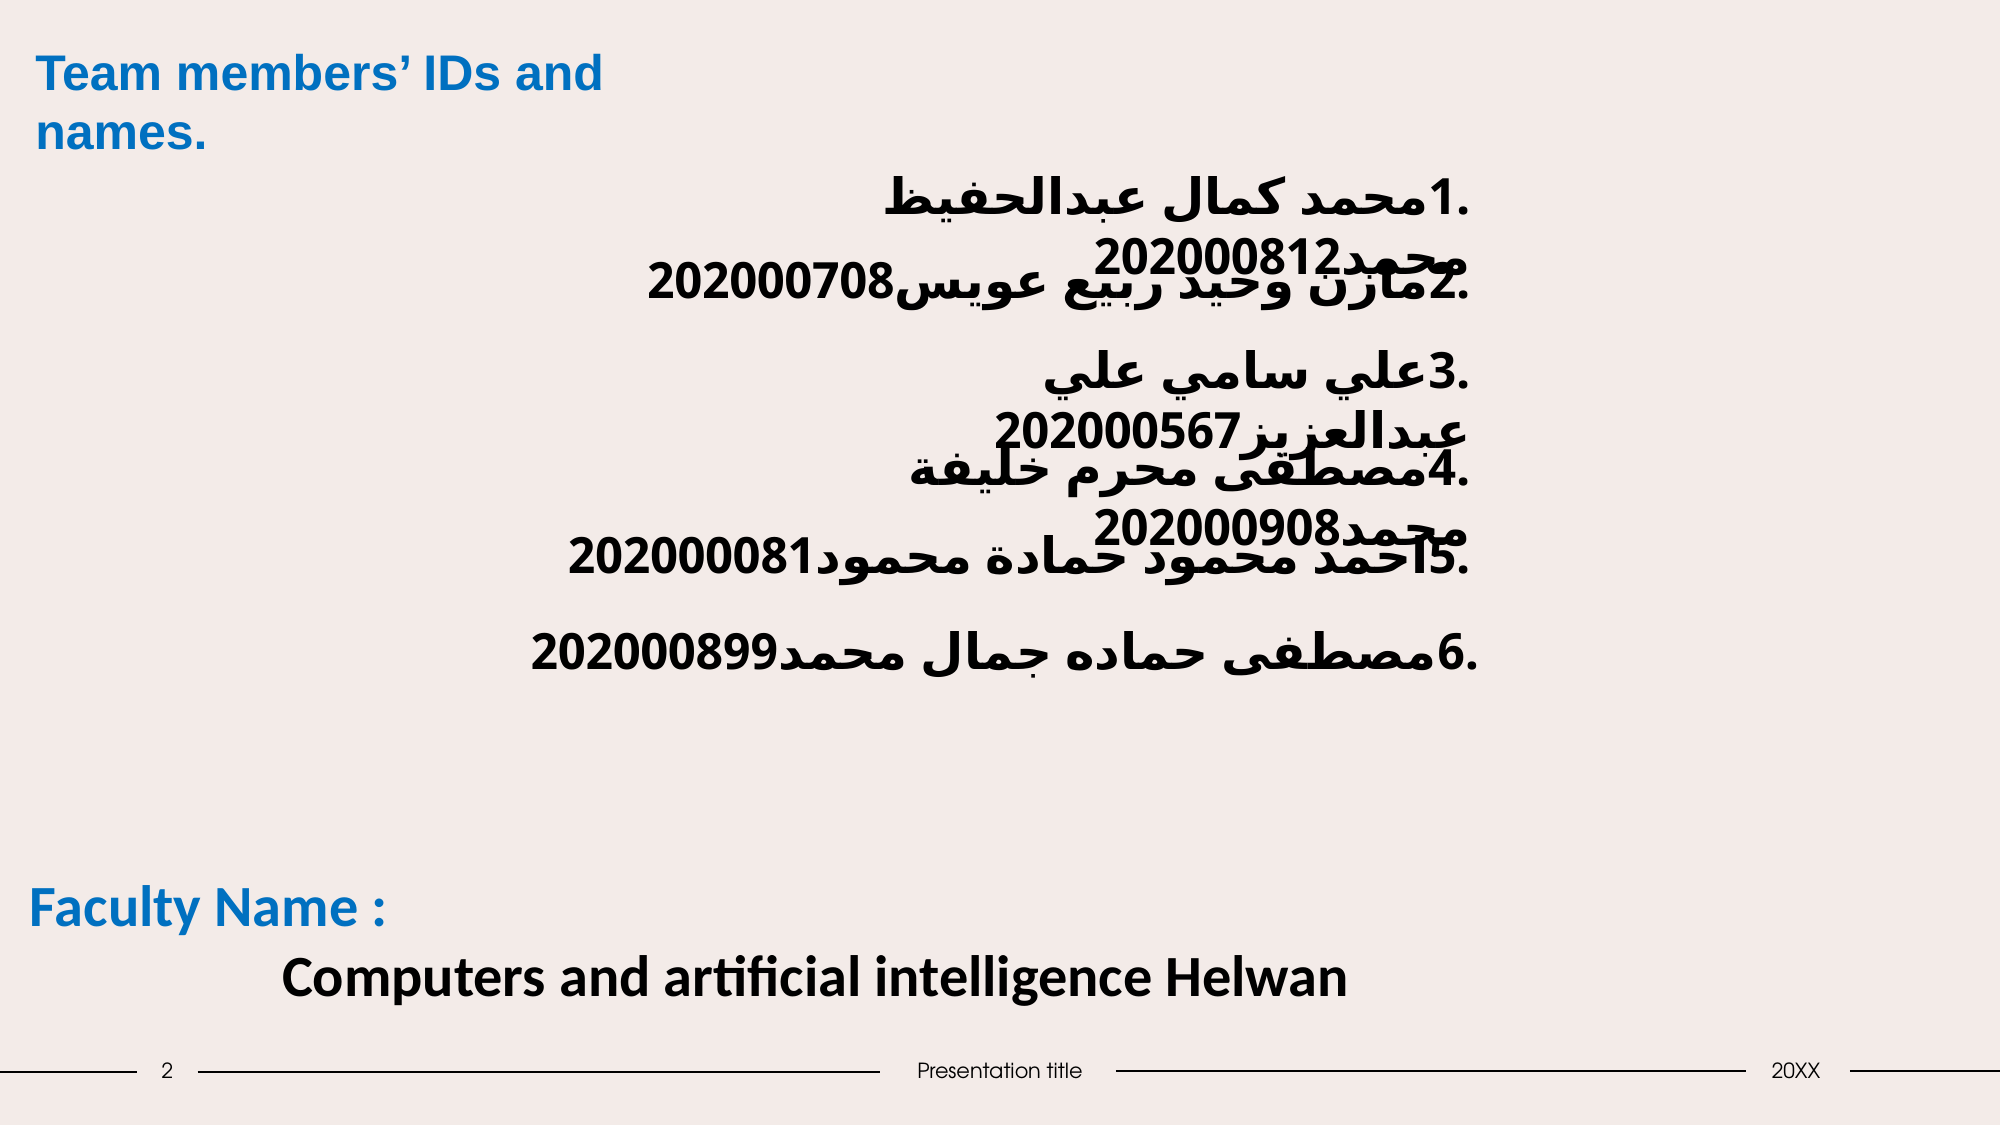

Team members’ IDs and names.
.1محمد كمال عبدالحفيظ محمد202000812
.2مازن وحيد ربيع عويس202000708
.3علي سامي علي عبدالعزيز202000567
.4مصطفى محرم خليفة محمد202000908
.5احمد محمود حمادة محمود202000081
.6مصطفى حماده جمال محمد202000899
# Faculty Name : Computers and artificial intelligence Helwan
2
Presentation title
20XX